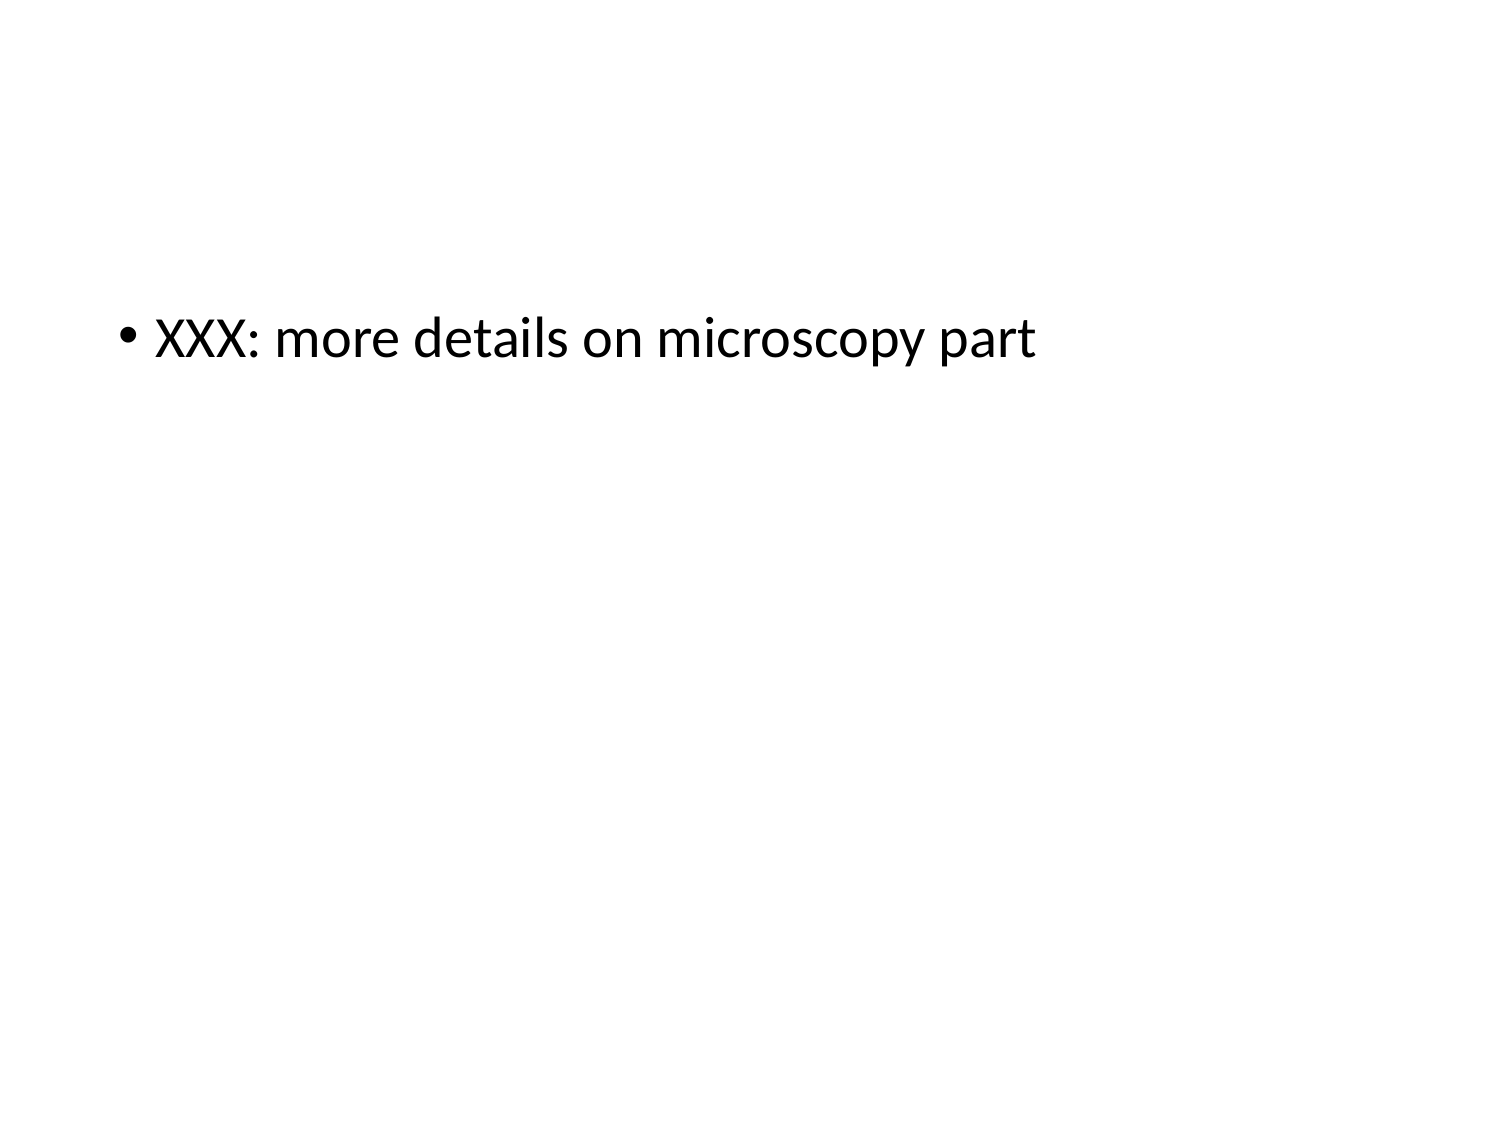

#
XXX: more details on microscopy part